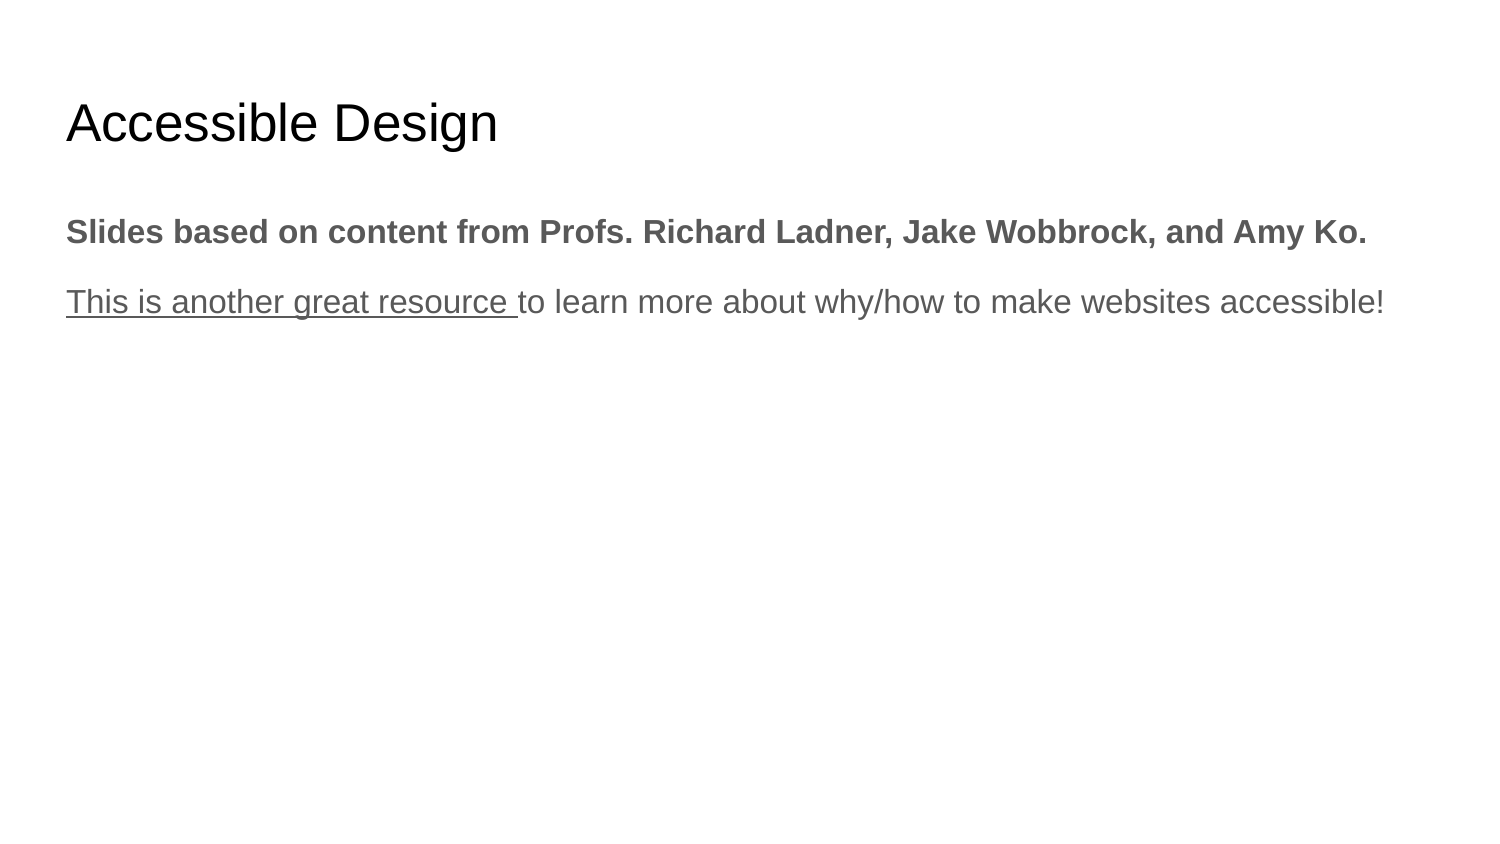

# Accessible Design
Slides based on content from Profs. Richard Ladner, Jake Wobbrock, and Amy Ko.
This is another great resource to learn more about why/how to make websites accessible!